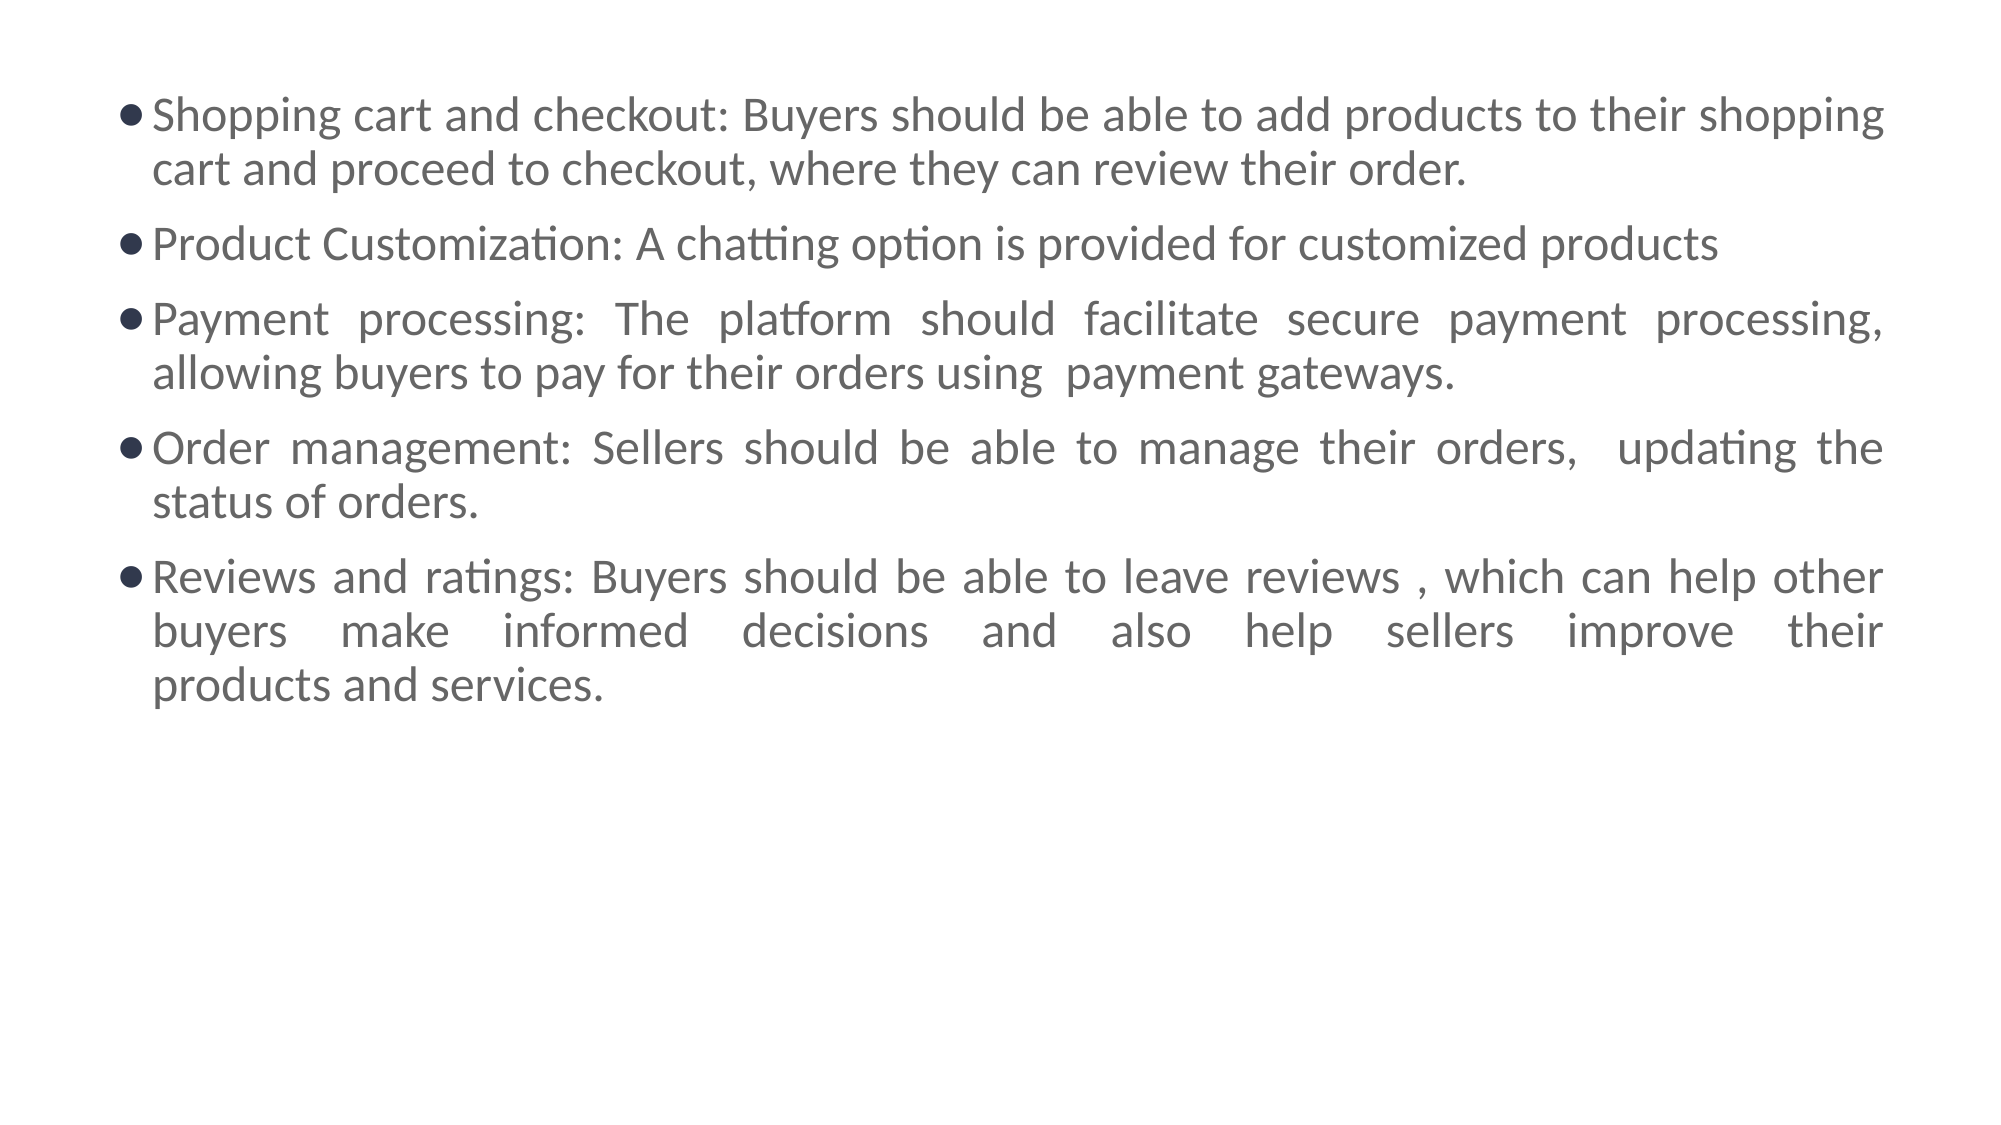

Shopping cart and checkout: Buyers should be able to add products to their shopping cart and proceed to checkout, where they can review their order.
Product Customization: A chatting option is provided for customized products
Payment processing: The platform should facilitate secure payment processing, allowing buyers to pay for their orders using  payment gateways.
Order management: Sellers should be able to manage their orders,  updating the status of orders.
Reviews and ratings: Buyers should be able to leave reviews , which can help other buyers make informed decisions and also help sellers improve their products and services.